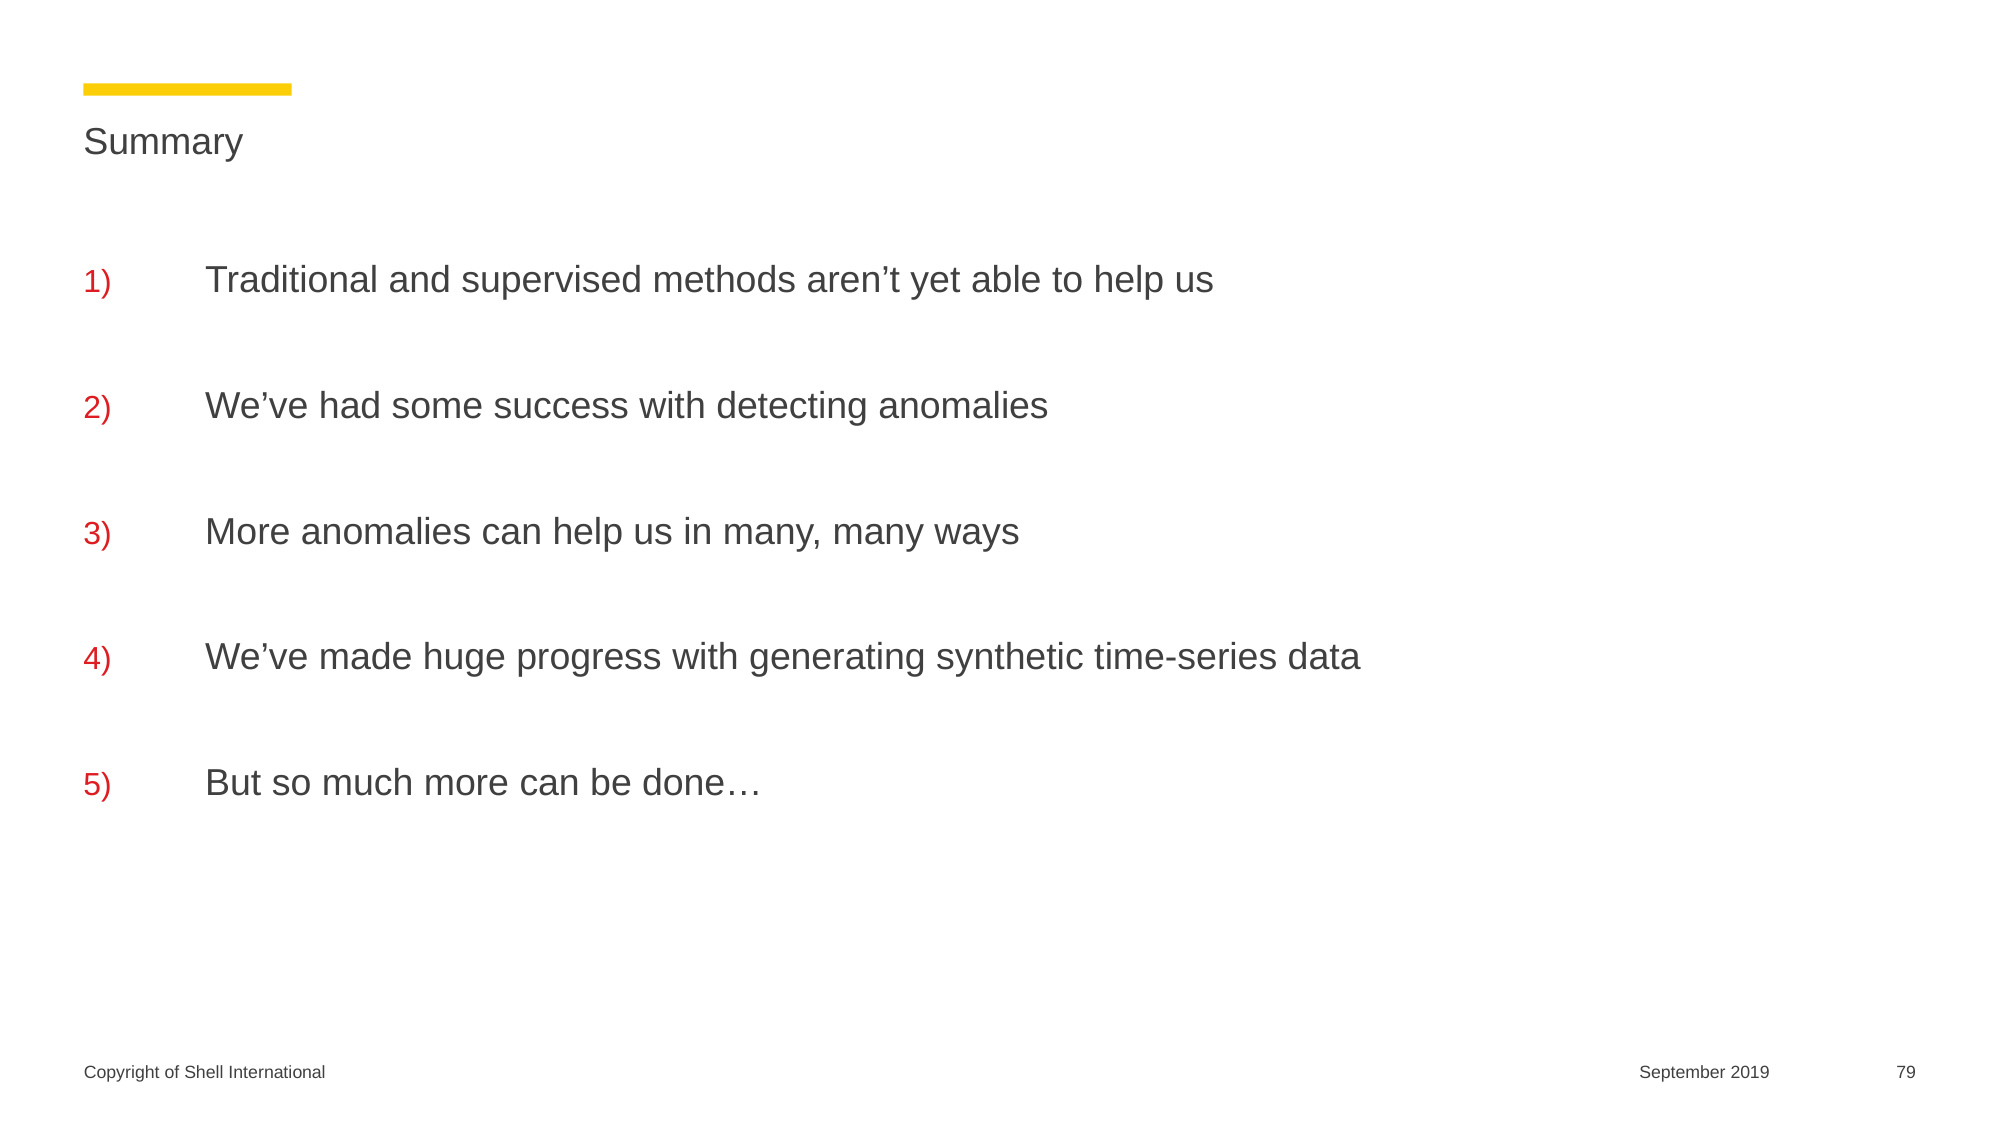

# Summary

Traditional and supervised methods aren’t yet able to help us

We’ve had some success with detecting anomalies

More anomalies can help us in many, many ways

We’ve made huge progress with generating synthetic time-series data

But so much more can be done…

79
September 2019